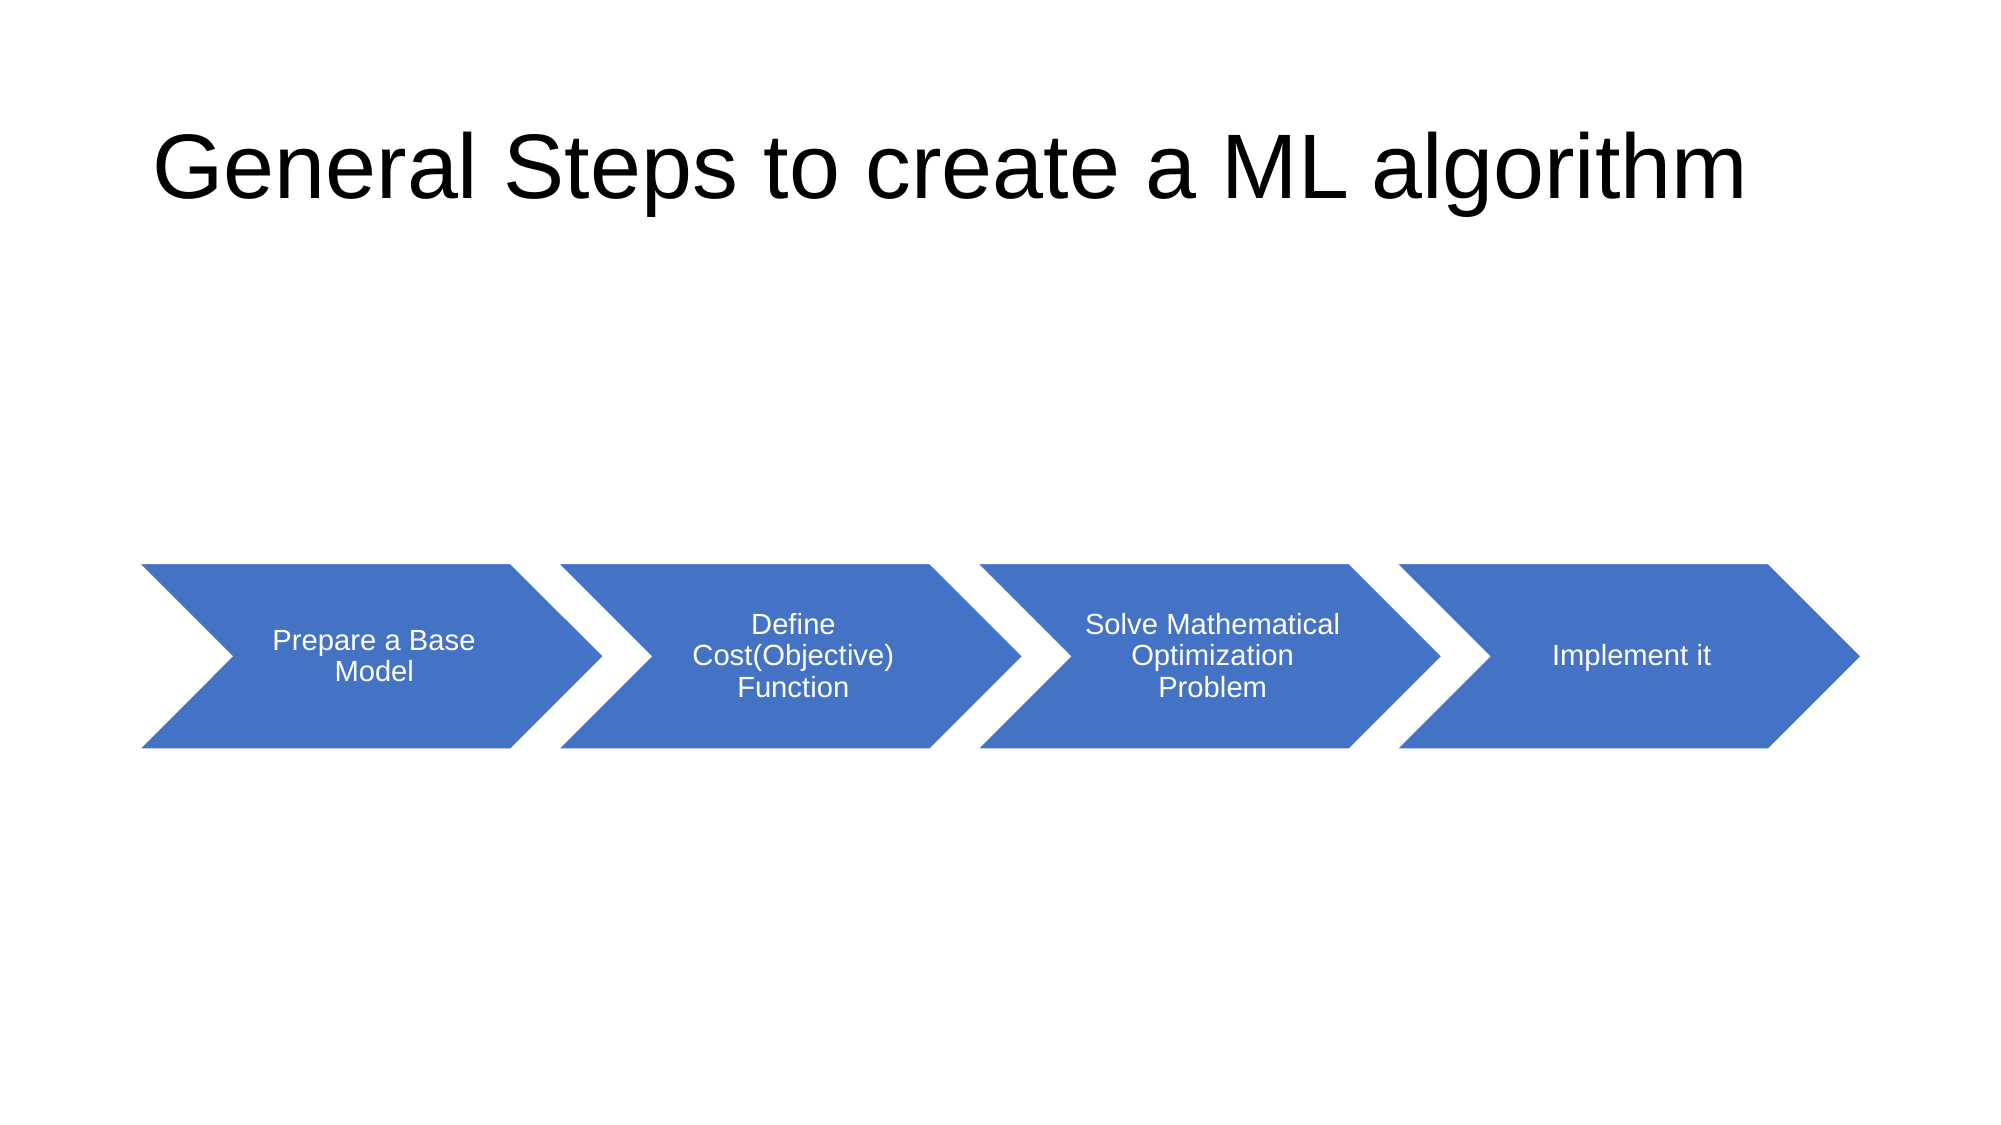

# General Steps to create a ML algorithm
Prepare a Base Model
Define Cost(Objective) Function
Solve Mathematical Optimization Problem
Implement it